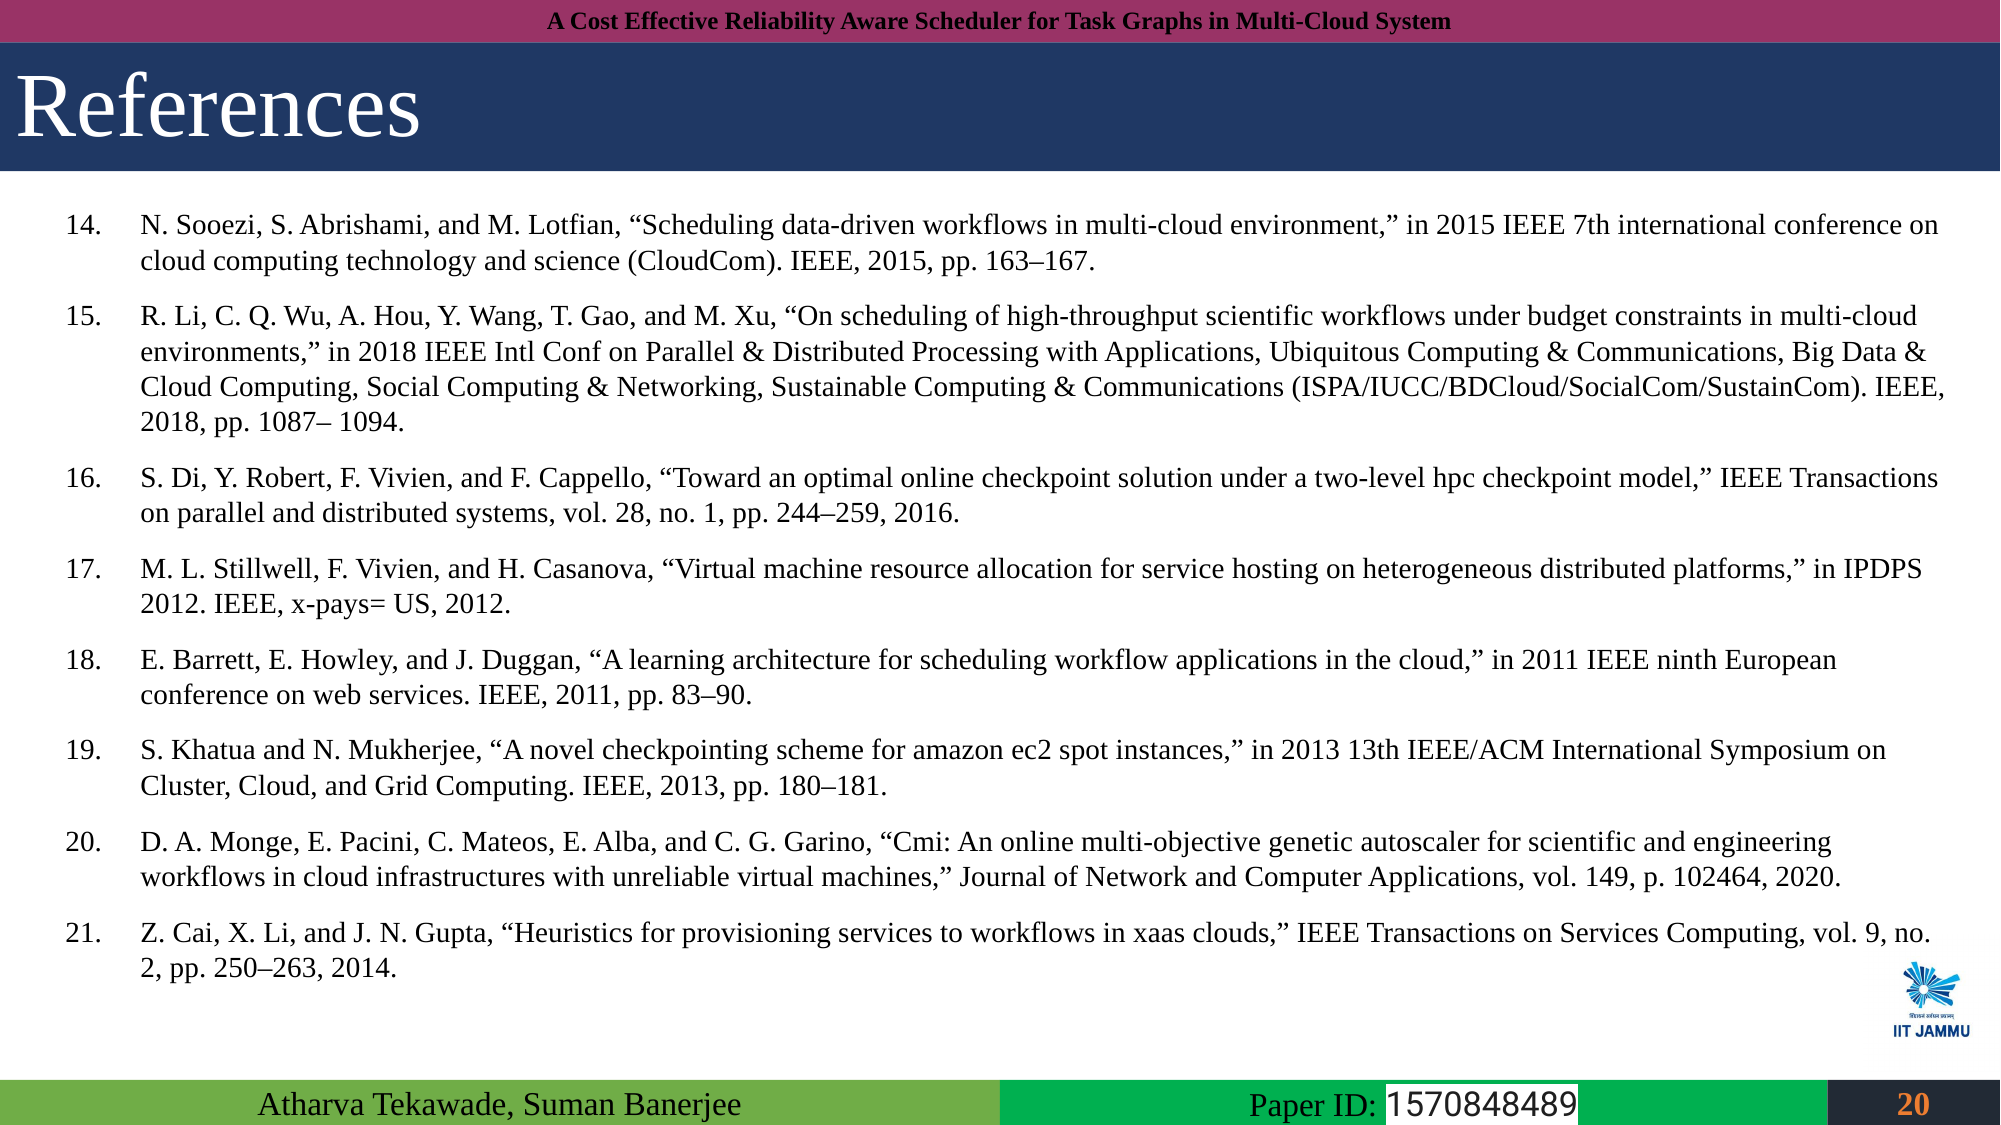

# References
N. Sooezi, S. Abrishami, and M. Lotfian, “Scheduling data-driven workflows in multi-cloud environment,” in 2015 IEEE 7th international conference on cloud computing technology and science (CloudCom). IEEE, 2015, pp. 163–167.
R. Li, C. Q. Wu, A. Hou, Y. Wang, T. Gao, and M. Xu, “On scheduling of high-throughput scientific workflows under budget constraints in multi-cloud environments,” in 2018 IEEE Intl Conf on Parallel & Distributed Processing with Applications, Ubiquitous Computing & Communications, Big Data & Cloud Computing, Social Computing & Networking, Sustainable Computing & Communications (ISPA/IUCC/BDCloud/SocialCom/SustainCom). IEEE, 2018, pp. 1087– 1094.
S. Di, Y. Robert, F. Vivien, and F. Cappello, “Toward an optimal online checkpoint solution under a two-level hpc checkpoint model,” IEEE Transactions on parallel and distributed systems, vol. 28, no. 1, pp. 244–259, 2016.
M. L. Stillwell, F. Vivien, and H. Casanova, “Virtual machine resource allocation for service hosting on heterogeneous distributed platforms,” in IPDPS 2012. IEEE, x-pays= US, 2012.
E. Barrett, E. Howley, and J. Duggan, “A learning architecture for scheduling workflow applications in the cloud,” in 2011 IEEE ninth European conference on web services. IEEE, 2011, pp. 83–90.
S. Khatua and N. Mukherjee, “A novel checkpointing scheme for amazon ec2 spot instances,” in 2013 13th IEEE/ACM International Symposium on Cluster, Cloud, and Grid Computing. IEEE, 2013, pp. 180–181.
D. A. Monge, E. Pacini, C. Mateos, E. Alba, and C. G. Garino, “Cmi: An online multi-objective genetic autoscaler for scientific and engineering workflows in cloud infrastructures with unreliable virtual machines,” Journal of Network and Computer Applications, vol. 149, p. 102464, 2020.
Z. Cai, X. Li, and J. N. Gupta, “Heuristics for provisioning services to workflows in xaas clouds,” IEEE Transactions on Services Computing, vol. 9, no. 2, pp. 250–263, 2014.